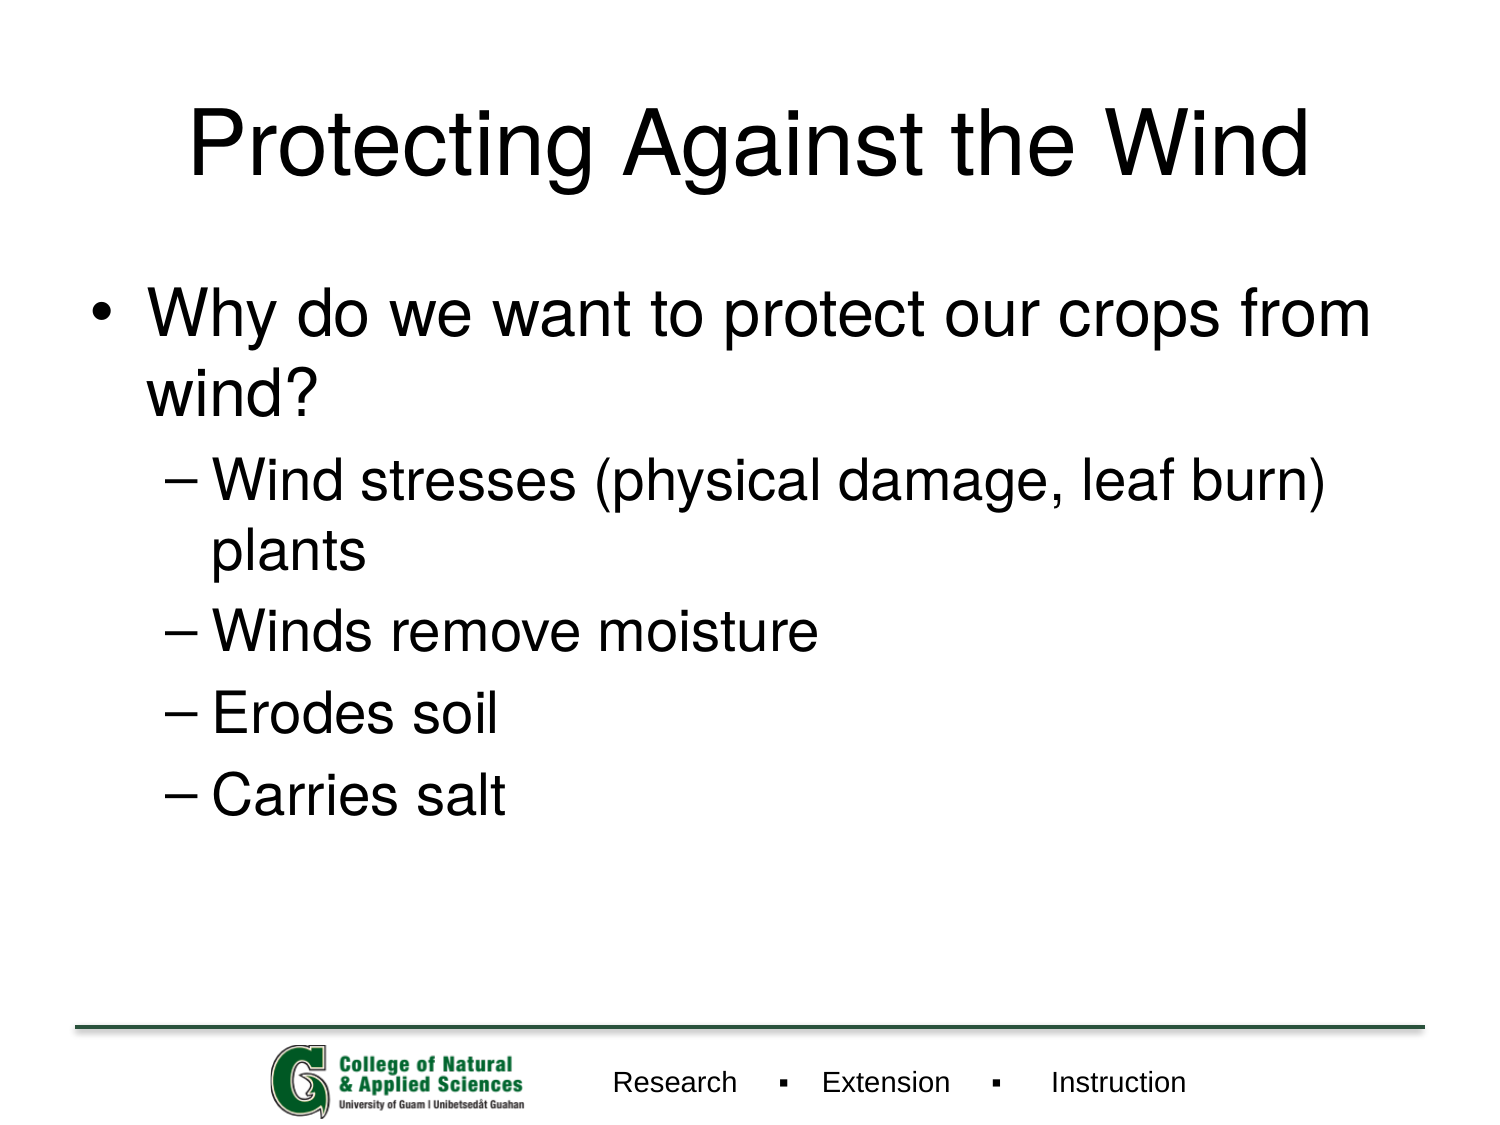

# Protecting Against the Wind
Why do we want to protect our crops from wind?
Wind stresses (physical damage, leaf burn) plants
Winds remove moisture
Erodes soil
Carries salt